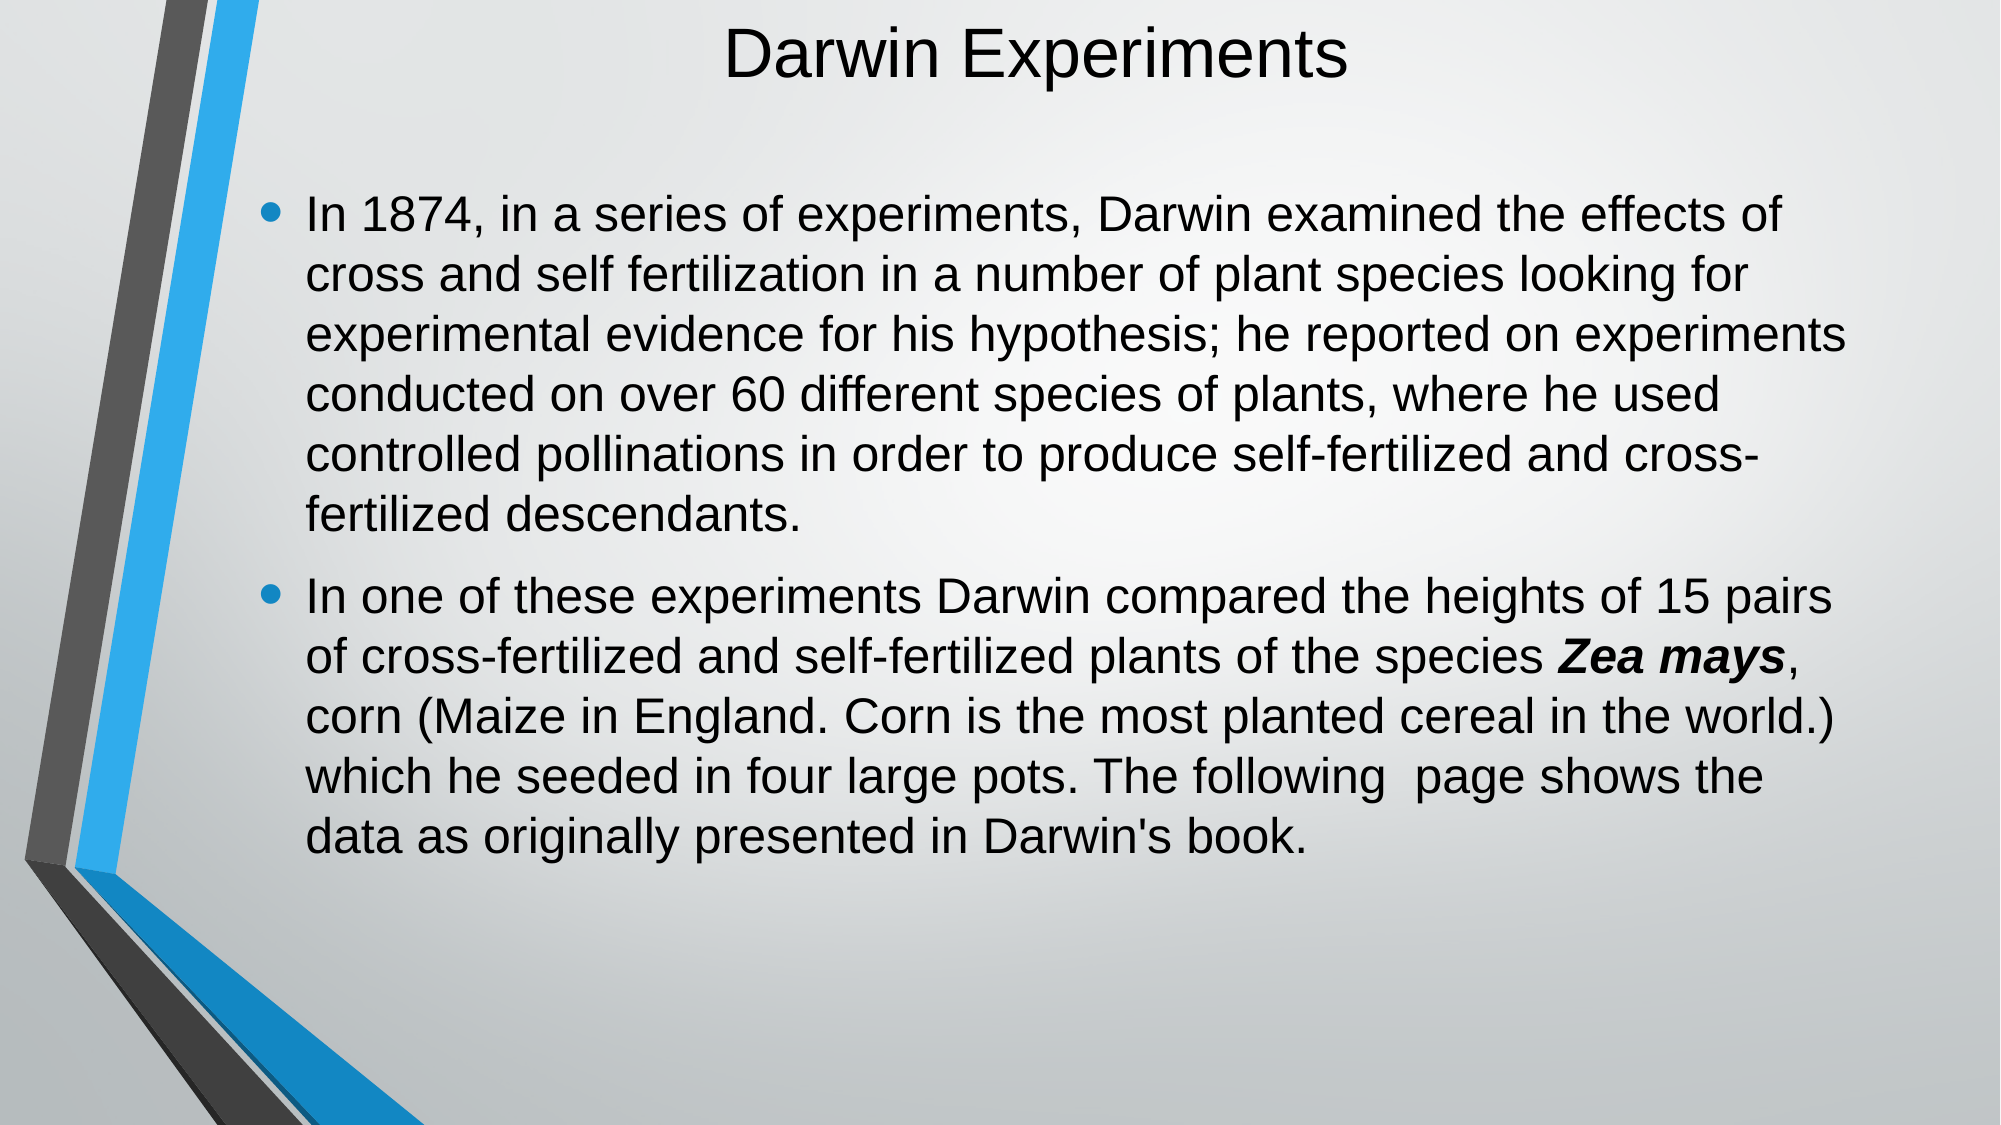

# Darwin Experiments
In 1874, in a series of experiments, Darwin examined the effects of cross and self fertilization in a number of plant species looking for experimental evidence for his hypothesis; he reported on experiments conducted on over 60 different species of plants, where he used controlled pollinations in order to produce self-fertilized and cross-fertilized descendants.
In one of these experiments Darwin compared the heights of 15 pairs of cross-fertilized and self-fertilized plants of the species Zea mays, corn (Maize in England. Corn is the most planted cereal in the world.) which he seeded in four large pots. The following  page shows the data as originally presented in Darwin's book.